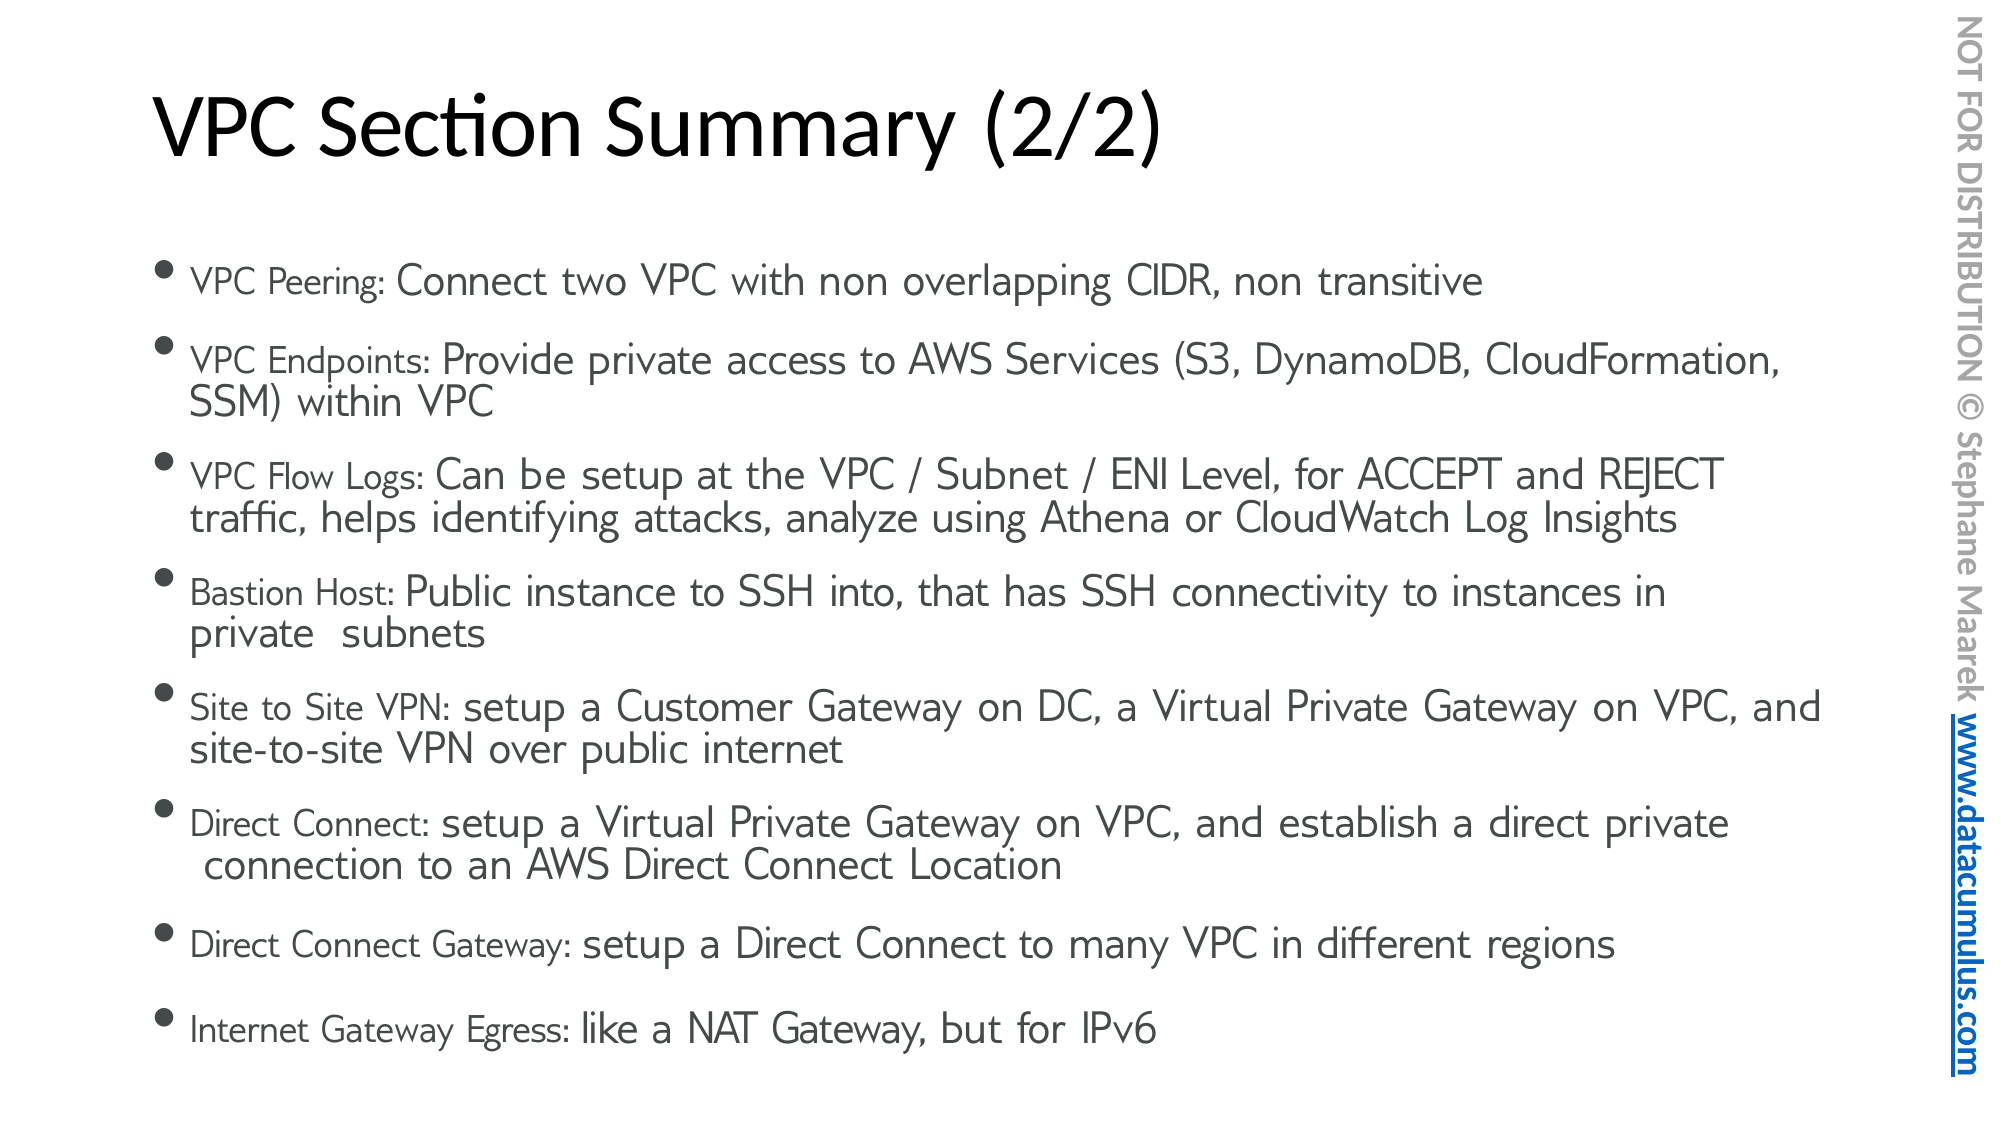

NOT FOR DISTRIBUTION © Stephane Maarek www.datacumulus.com
# VPC Section Summary (2/2)
VPC Peering: Connect two VPC with non overlapping CIDR, non transitive
VPC Endpoints: Provide private access to AWS Services (S3, DynamoDB, CloudFormation,  SSM) within VPC
VPC Flow Logs: Can be setup at the VPC / Subnet / ENI Level, for ACCEPT and REJECT  traffic, helps identifying attacks, analyze using Athena or CloudWatch Log Insights
Bastion Host: Public instance to SSH into, that has SSH connectivity to instances in private  subnets
Site to Site VPN: setup a Customer Gateway on DC, a Virtual Private Gateway on VPC, and  site-to-site VPN over public internet
Direct Connect: setup a Virtual Private Gateway on VPC, and establish a direct private  connection to an AWS Direct Connect Location
Direct Connect Gateway: setup a Direct Connect to many VPC in different regions
Internet Gateway Egress: like a NAT Gateway, but for IPv6
© Stephane Maarek